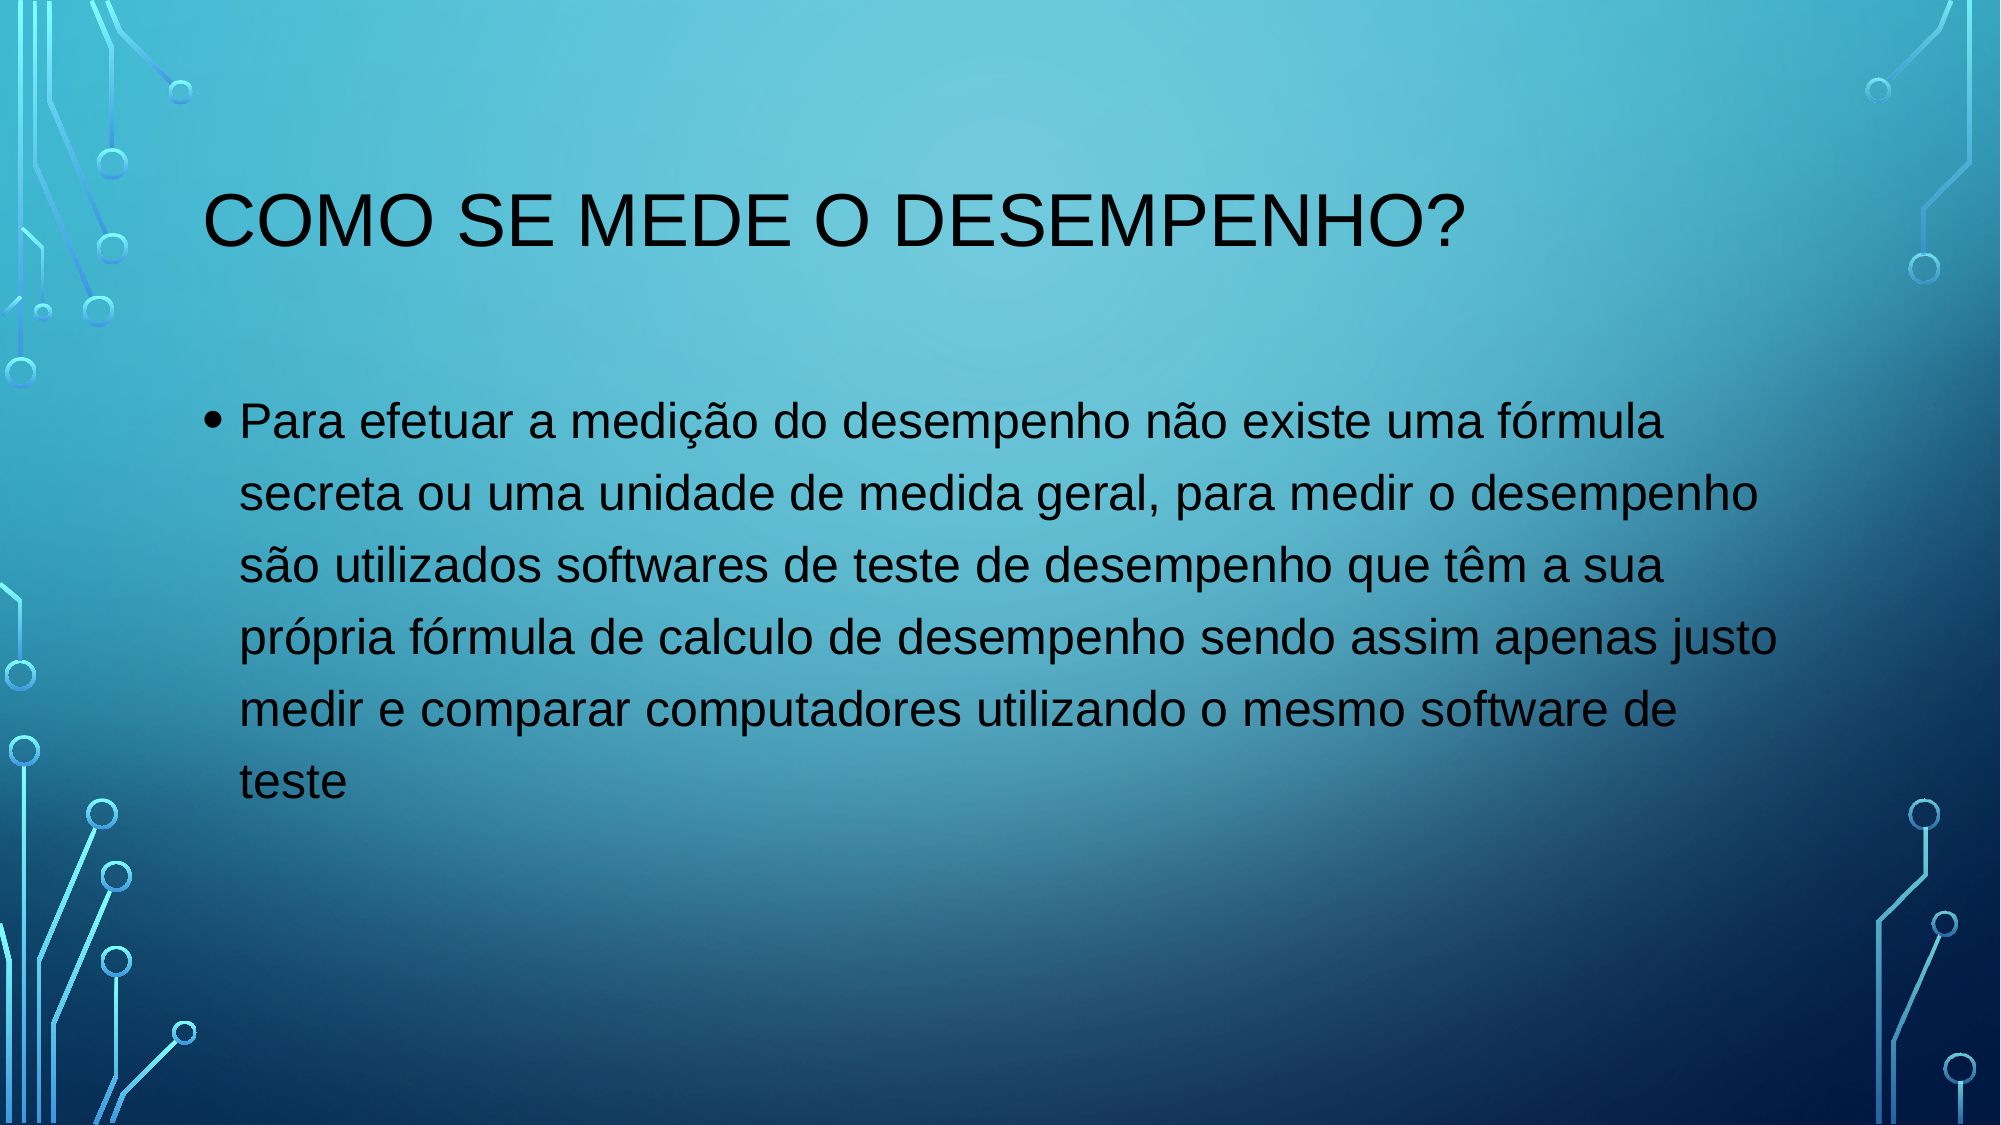

# Como se mede o desempenho?
Para efetuar a medição do desempenho não existe uma fórmula secreta ou uma unidade de medida geral, para medir o desempenho são utilizados softwares de teste de desempenho que têm a sua própria fórmula de calculo de desempenho sendo assim apenas justo medir e comparar computadores utilizando o mesmo software de teste